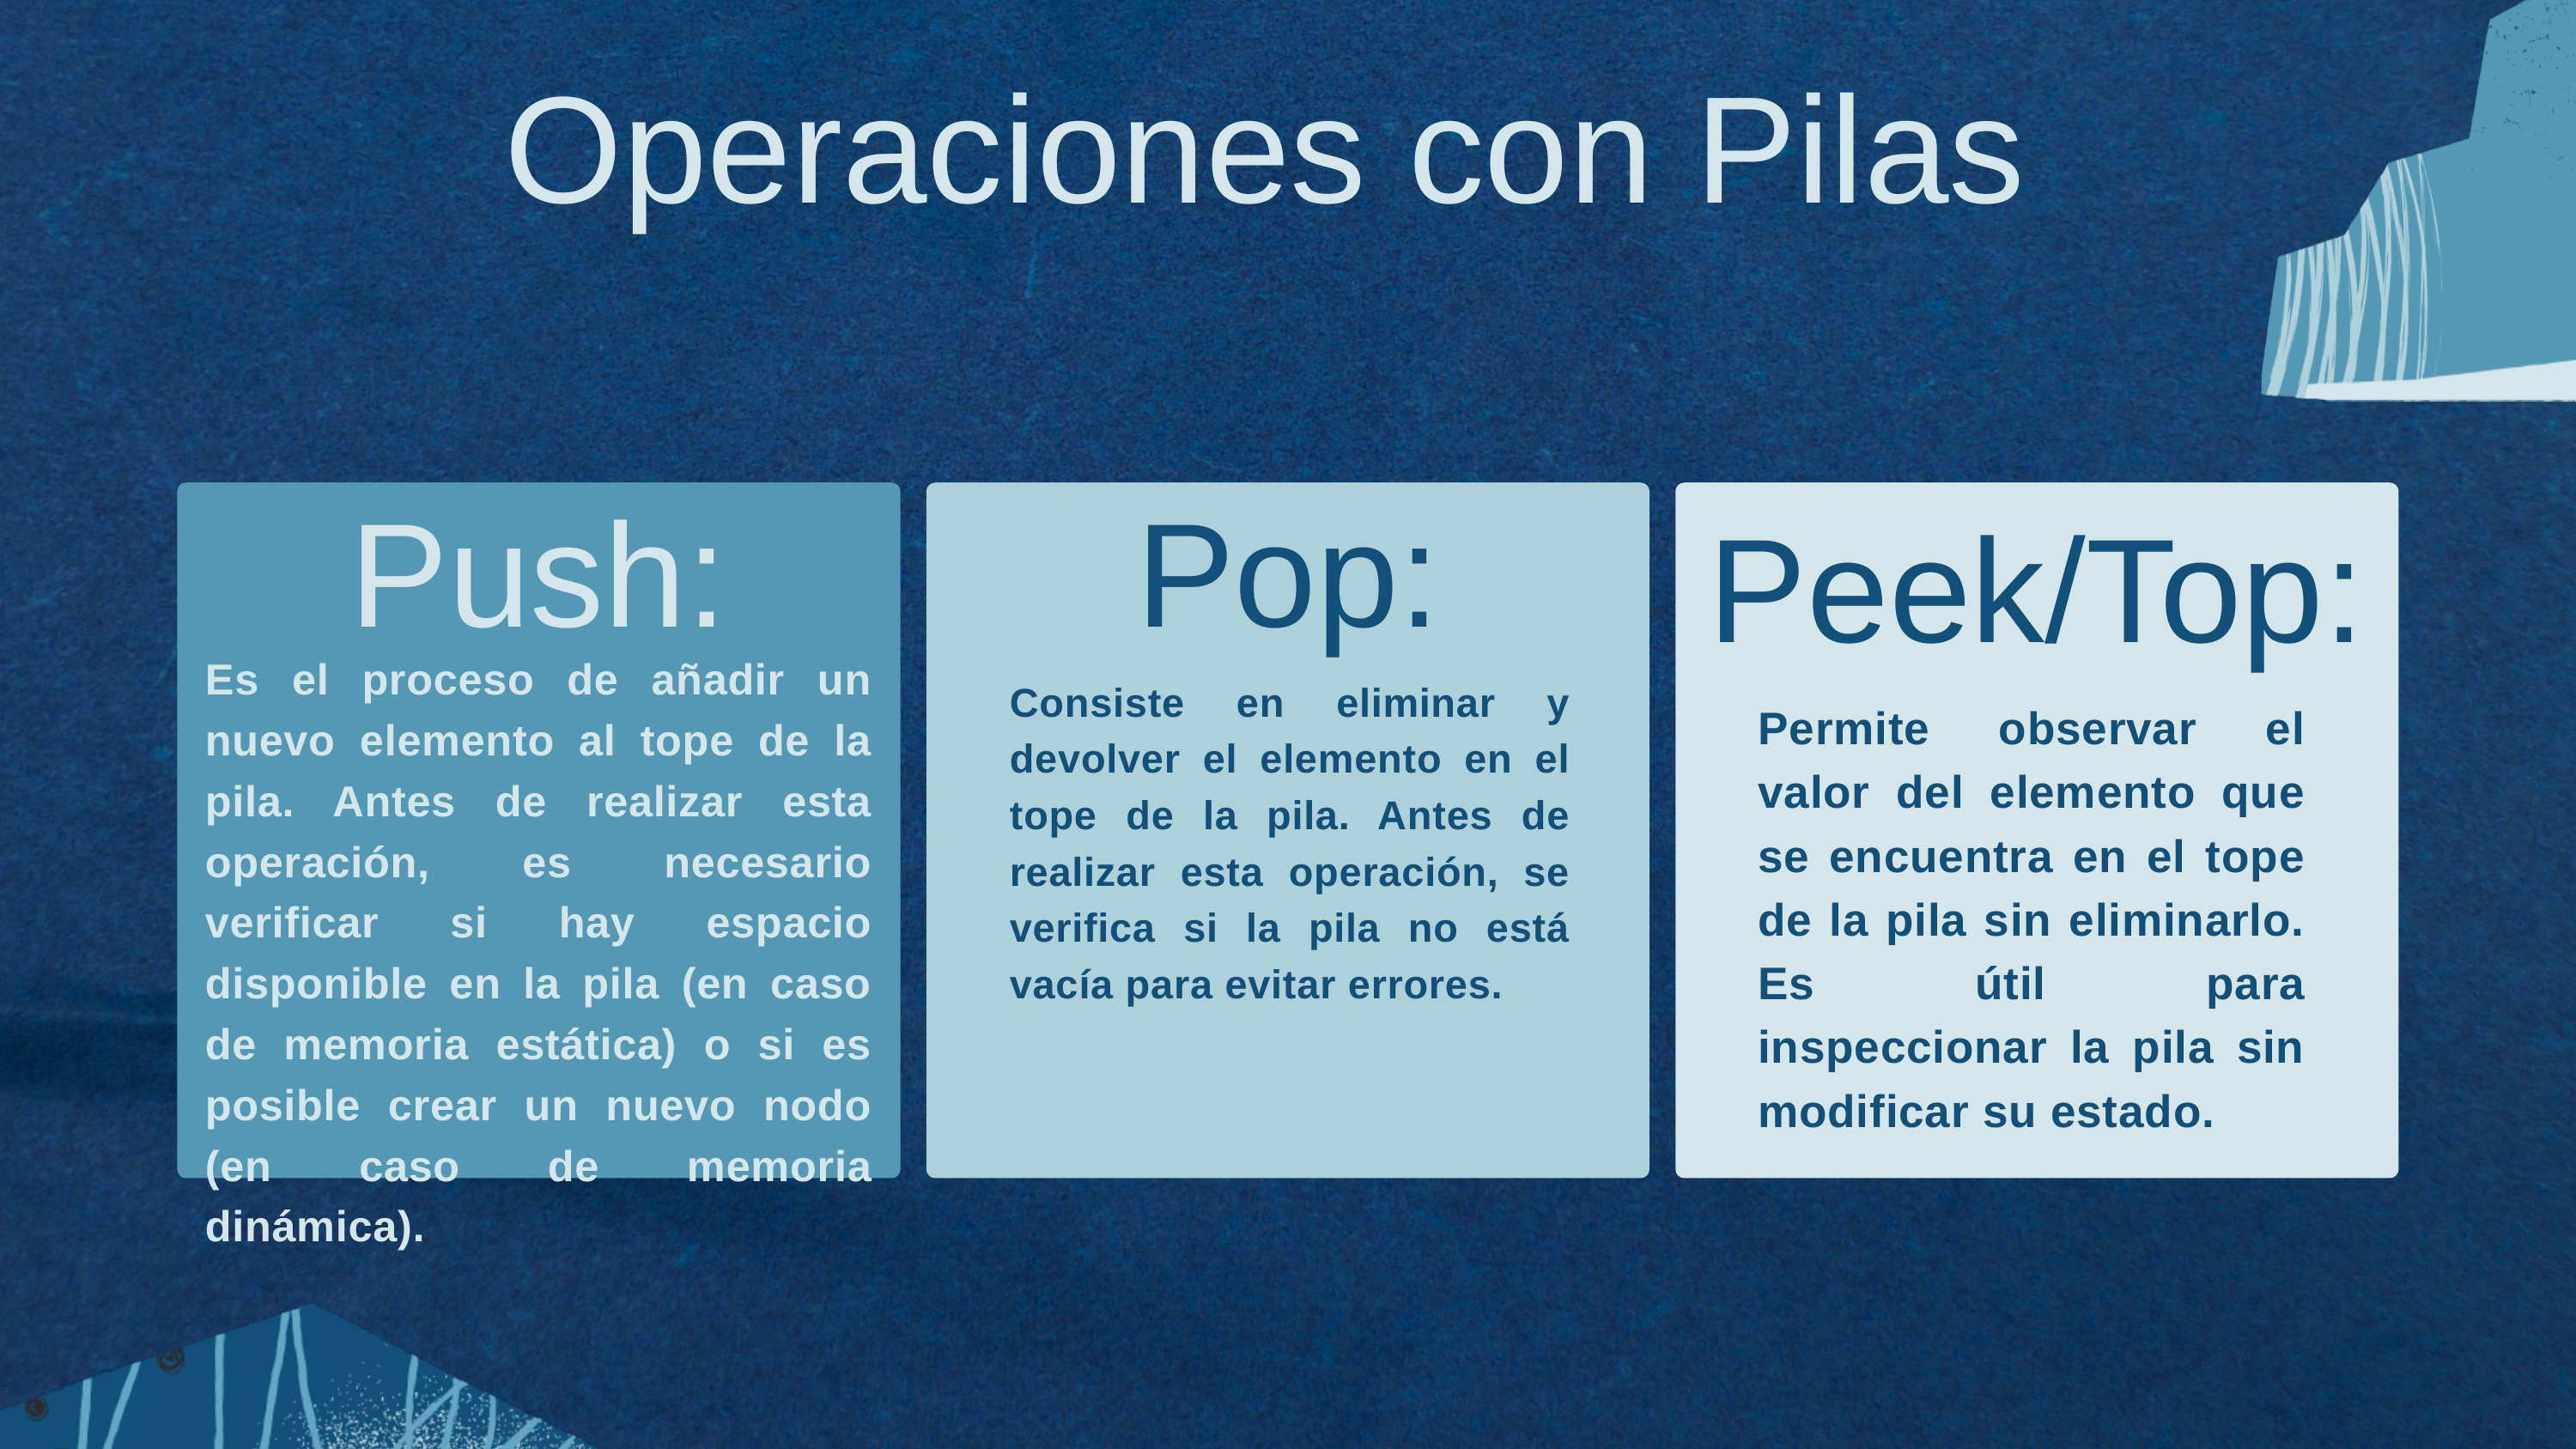

Operaciones con Pilas

Push:
Pop:
Peek/Top:
Es el proceso de añadir un nuevo elemento al tope de la pila. Antes de realizar esta operación, es necesario verificar si hay espacio disponible en la pila (en caso de memoria estática) o si es posible crear un nuevo nodo (en caso de memoria dinámica).
Consiste en eliminar y devolver el elemento en el tope de la pila. Antes de realizar esta operación, se verifica si la pila no está vacía para evitar errores.
Permite observar el valor del elemento que se encuentra en el tope de la pila sin eliminarlo. Es útil para inspeccionar la pila sin modificar su estado.